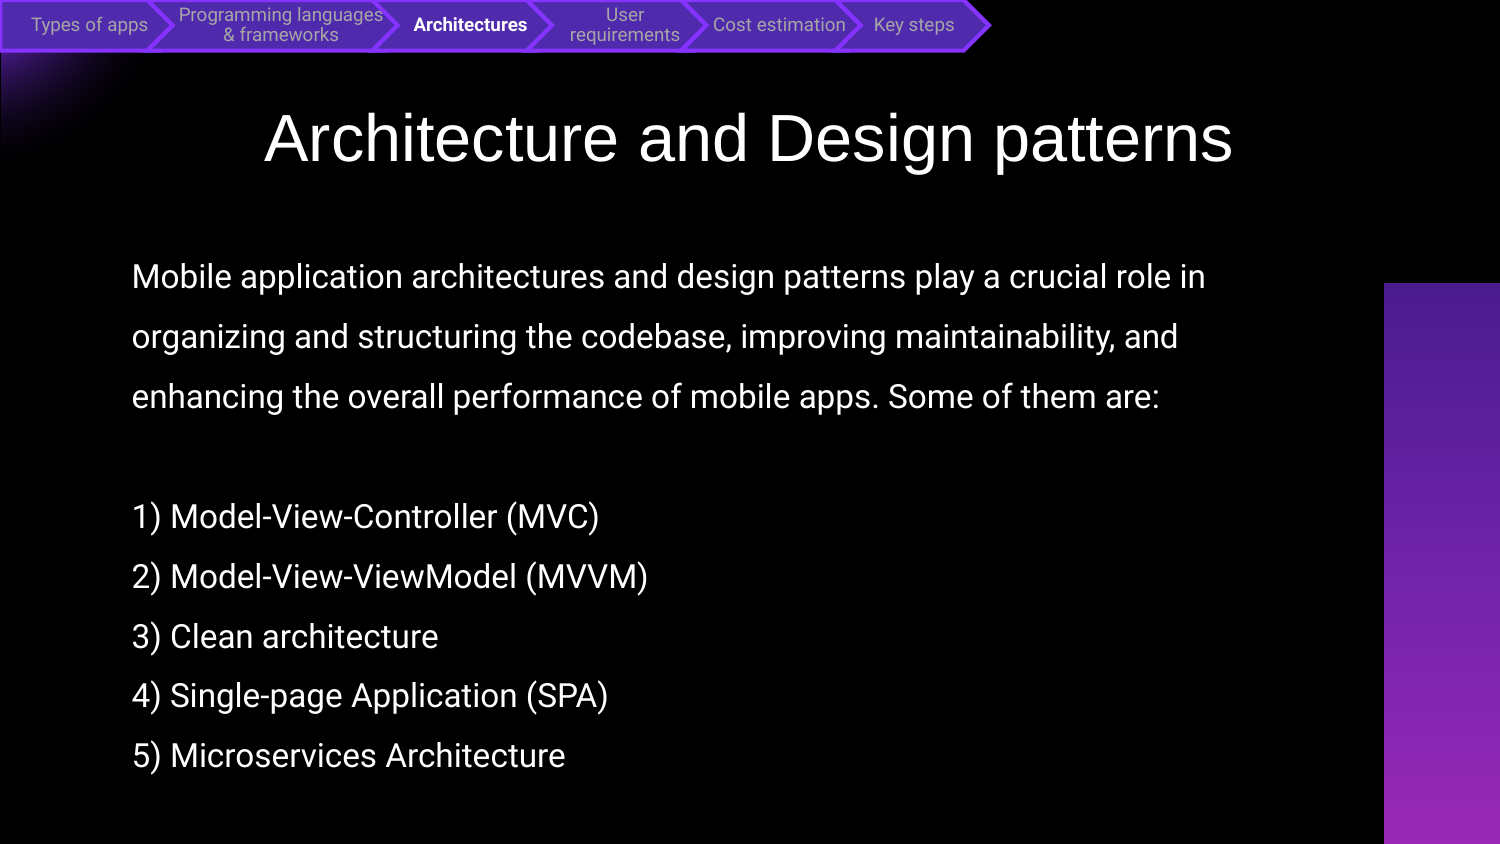

Types of apps
Programming languages & frameworks
Architectures
User requirements
Cost estimation
Key steps
# Architecture and Design patterns
Mobile application architectures and design patterns play a crucial role in organizing and structuring the codebase, improving maintainability, and enhancing the overall performance of mobile apps. Some of them are:

1) Model-View-Controller (MVC)
2) Model-View-ViewModel (MVVM)
3) Clean architecture
4) Single-page Application (SPA)
5) Microservices Architecture